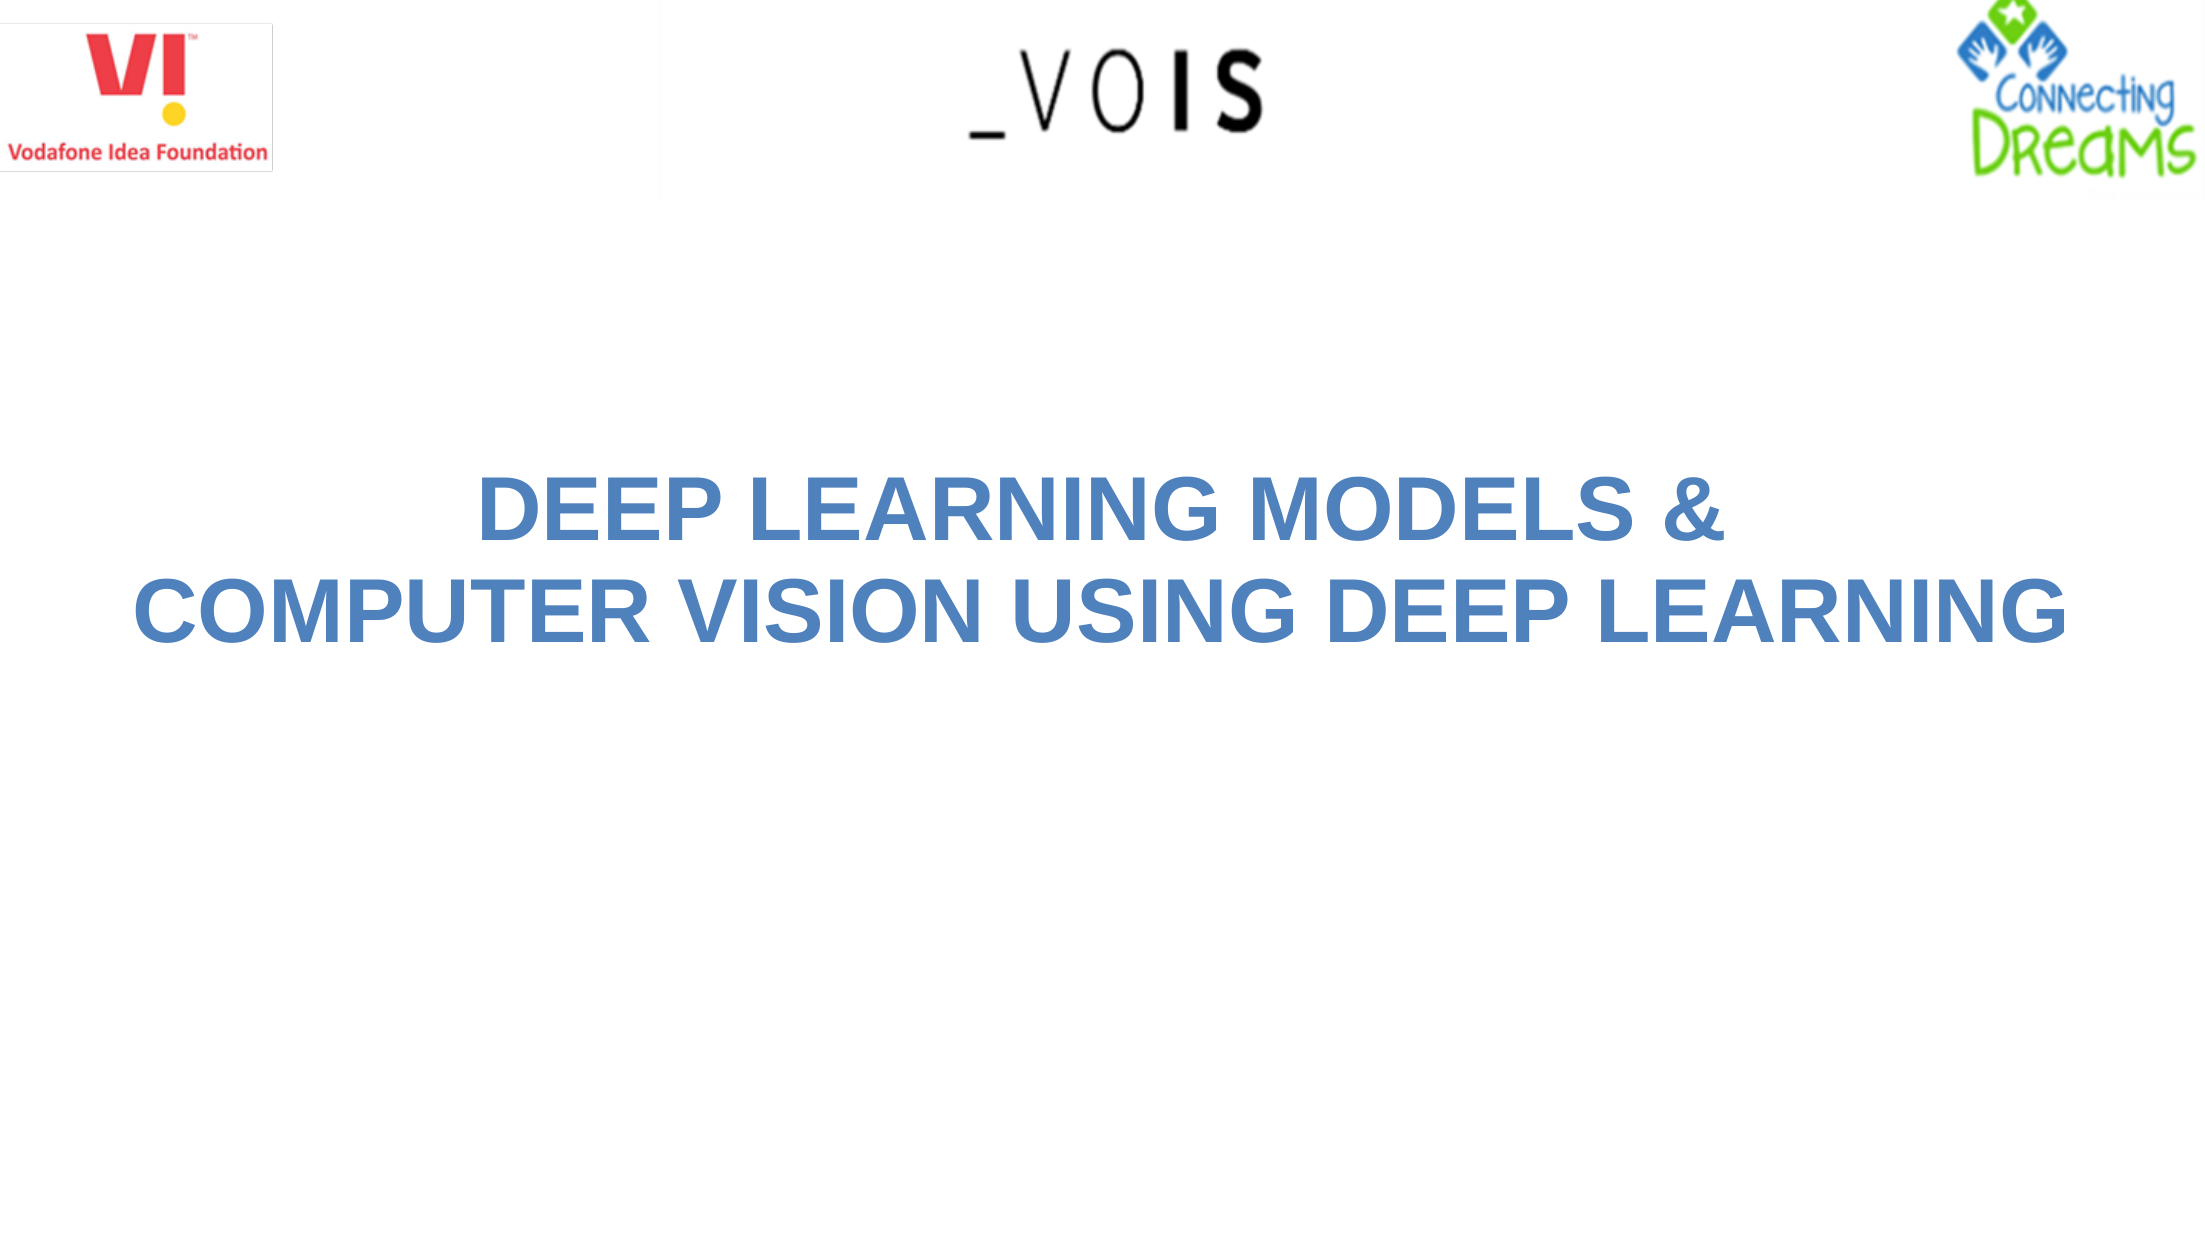

# DEEP LEARNING MODELS & COMPUTER VISION USING DEEP LEARNING